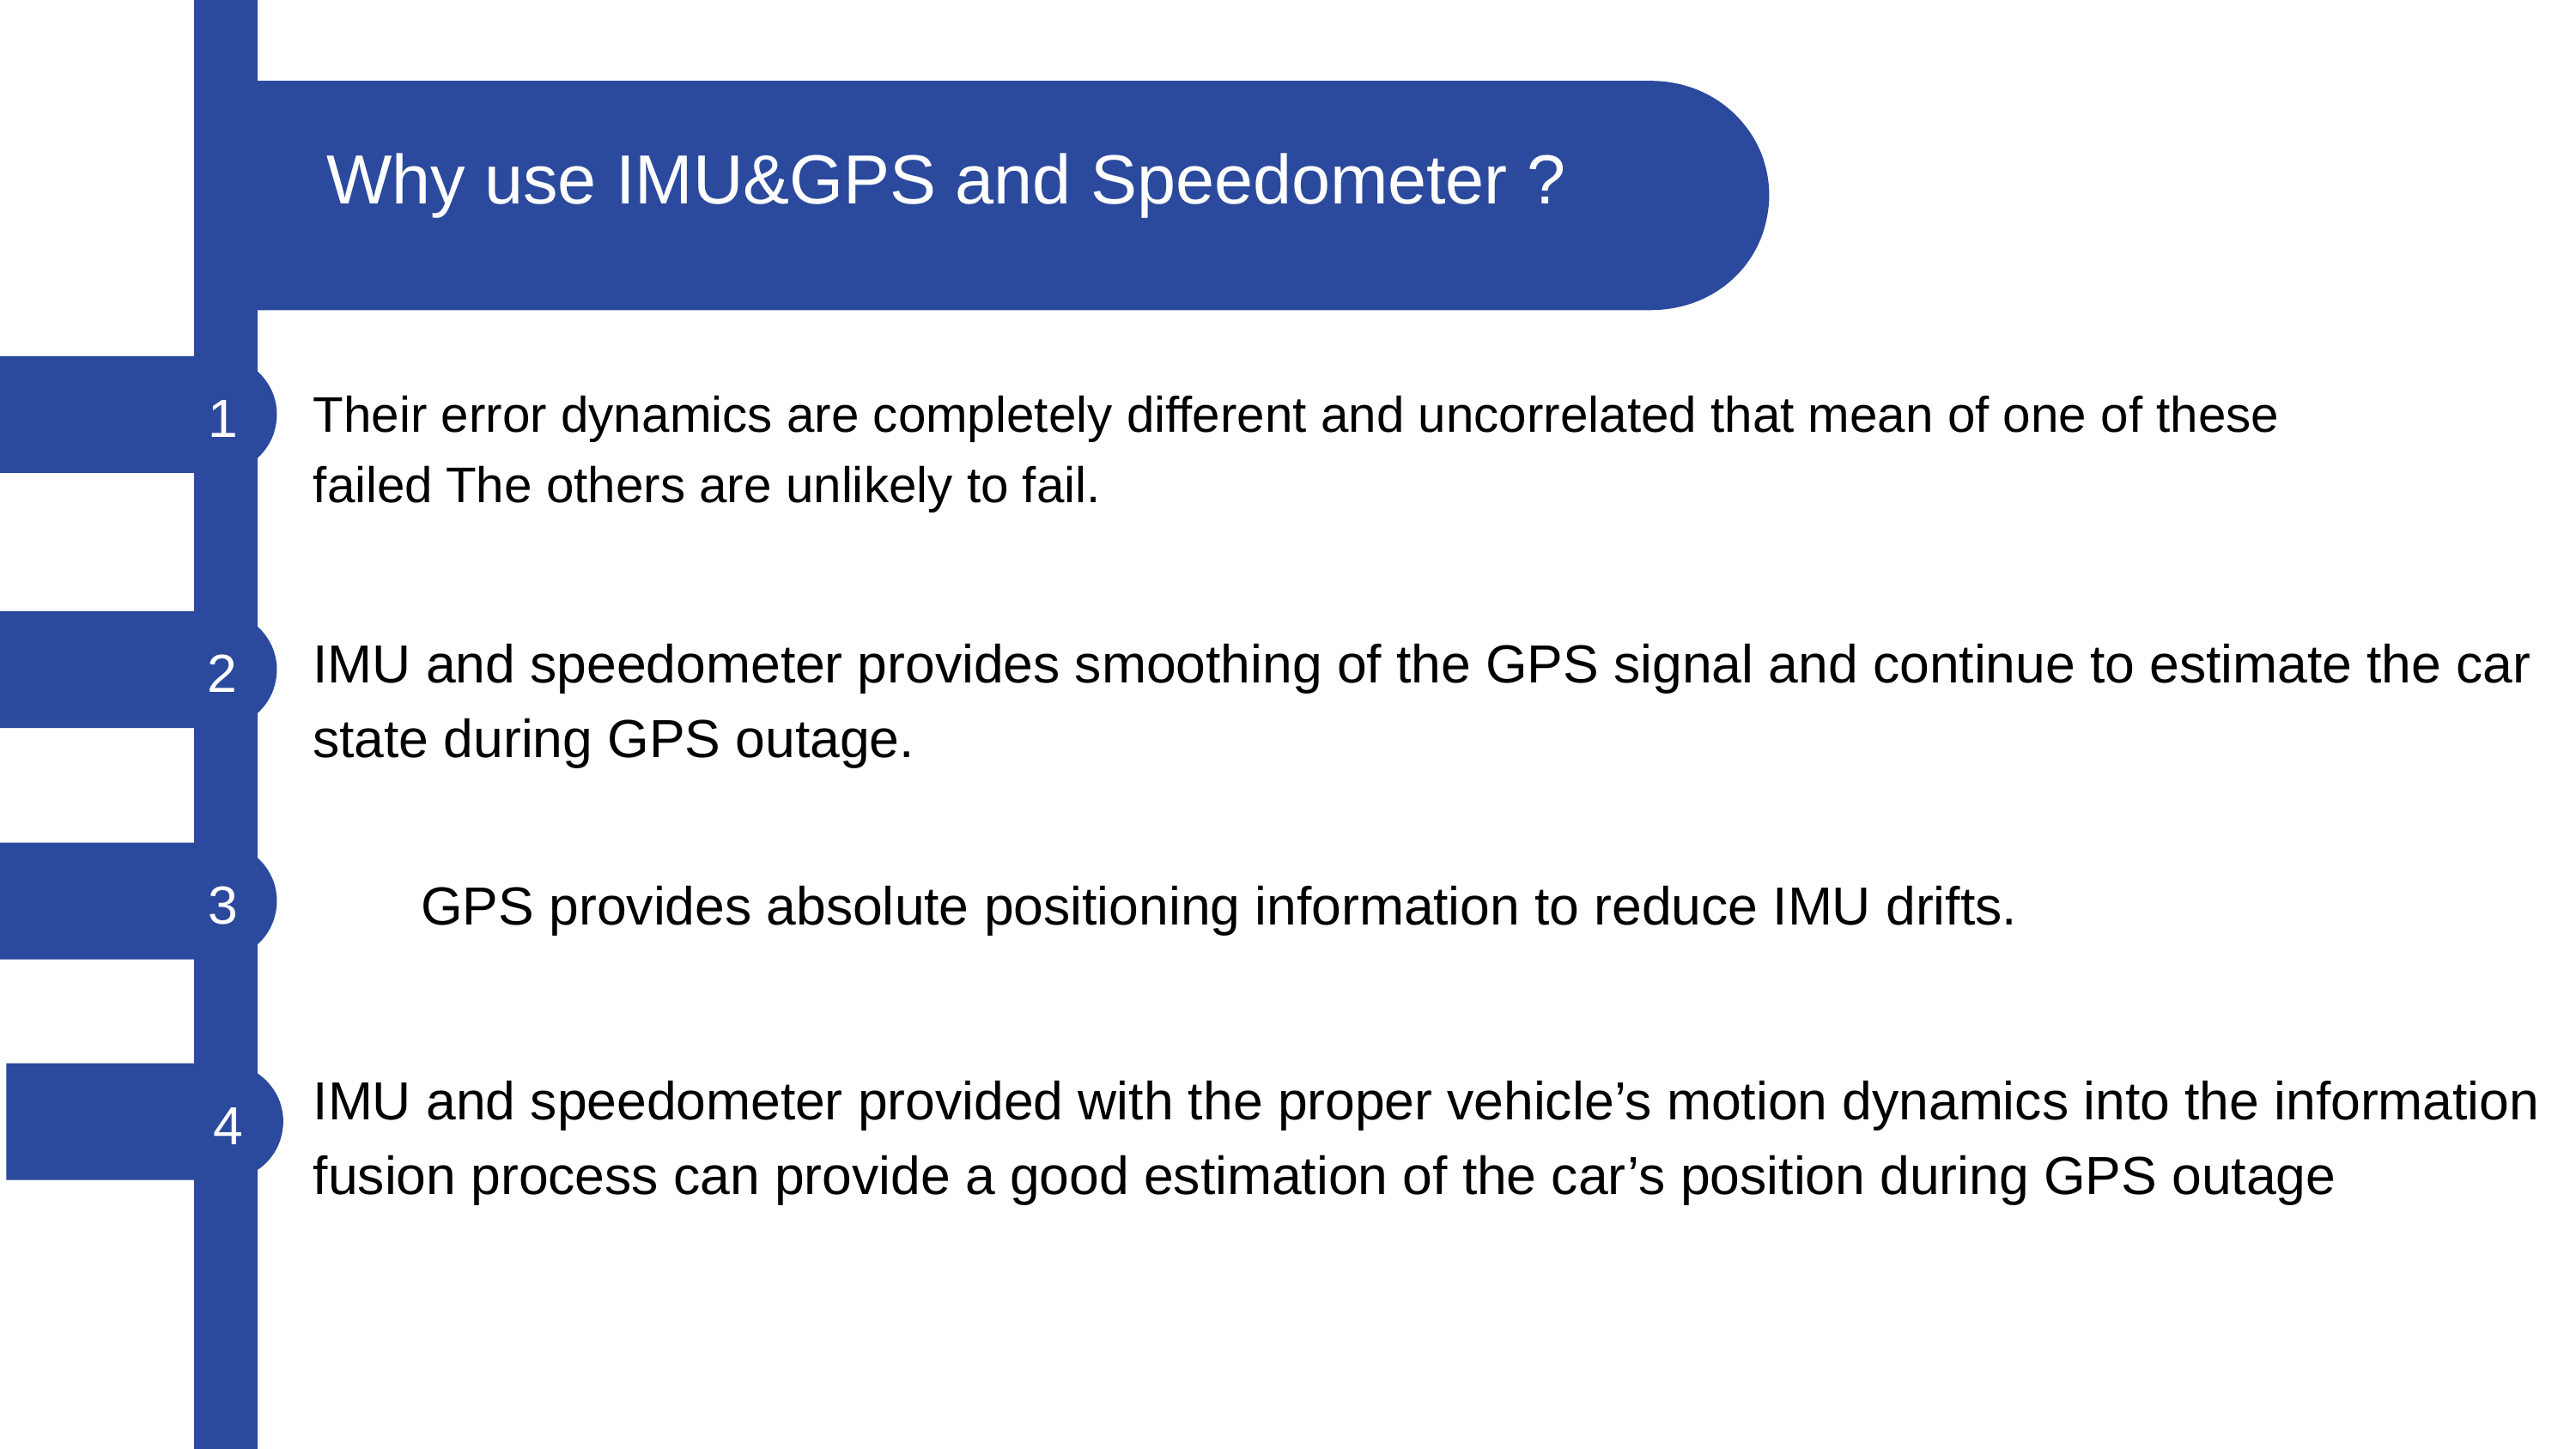

Why use IMU&GPS and Speedometer ?

Their error dynamics are completely different and uncorrelated that mean of one of these failed The others are unlikely to fail.

1

IMU and speedometer provides smoothing of the GPS signal and continue to estimate the car state during GPS outage.

2

3
GPS provides absolute positioning information to reduce IMU drifts.

IMU and speedometer provided with the proper vehicle’s motion dynamics into the information fusion process can provide a good estimation of the car’s position during GPS outage

4